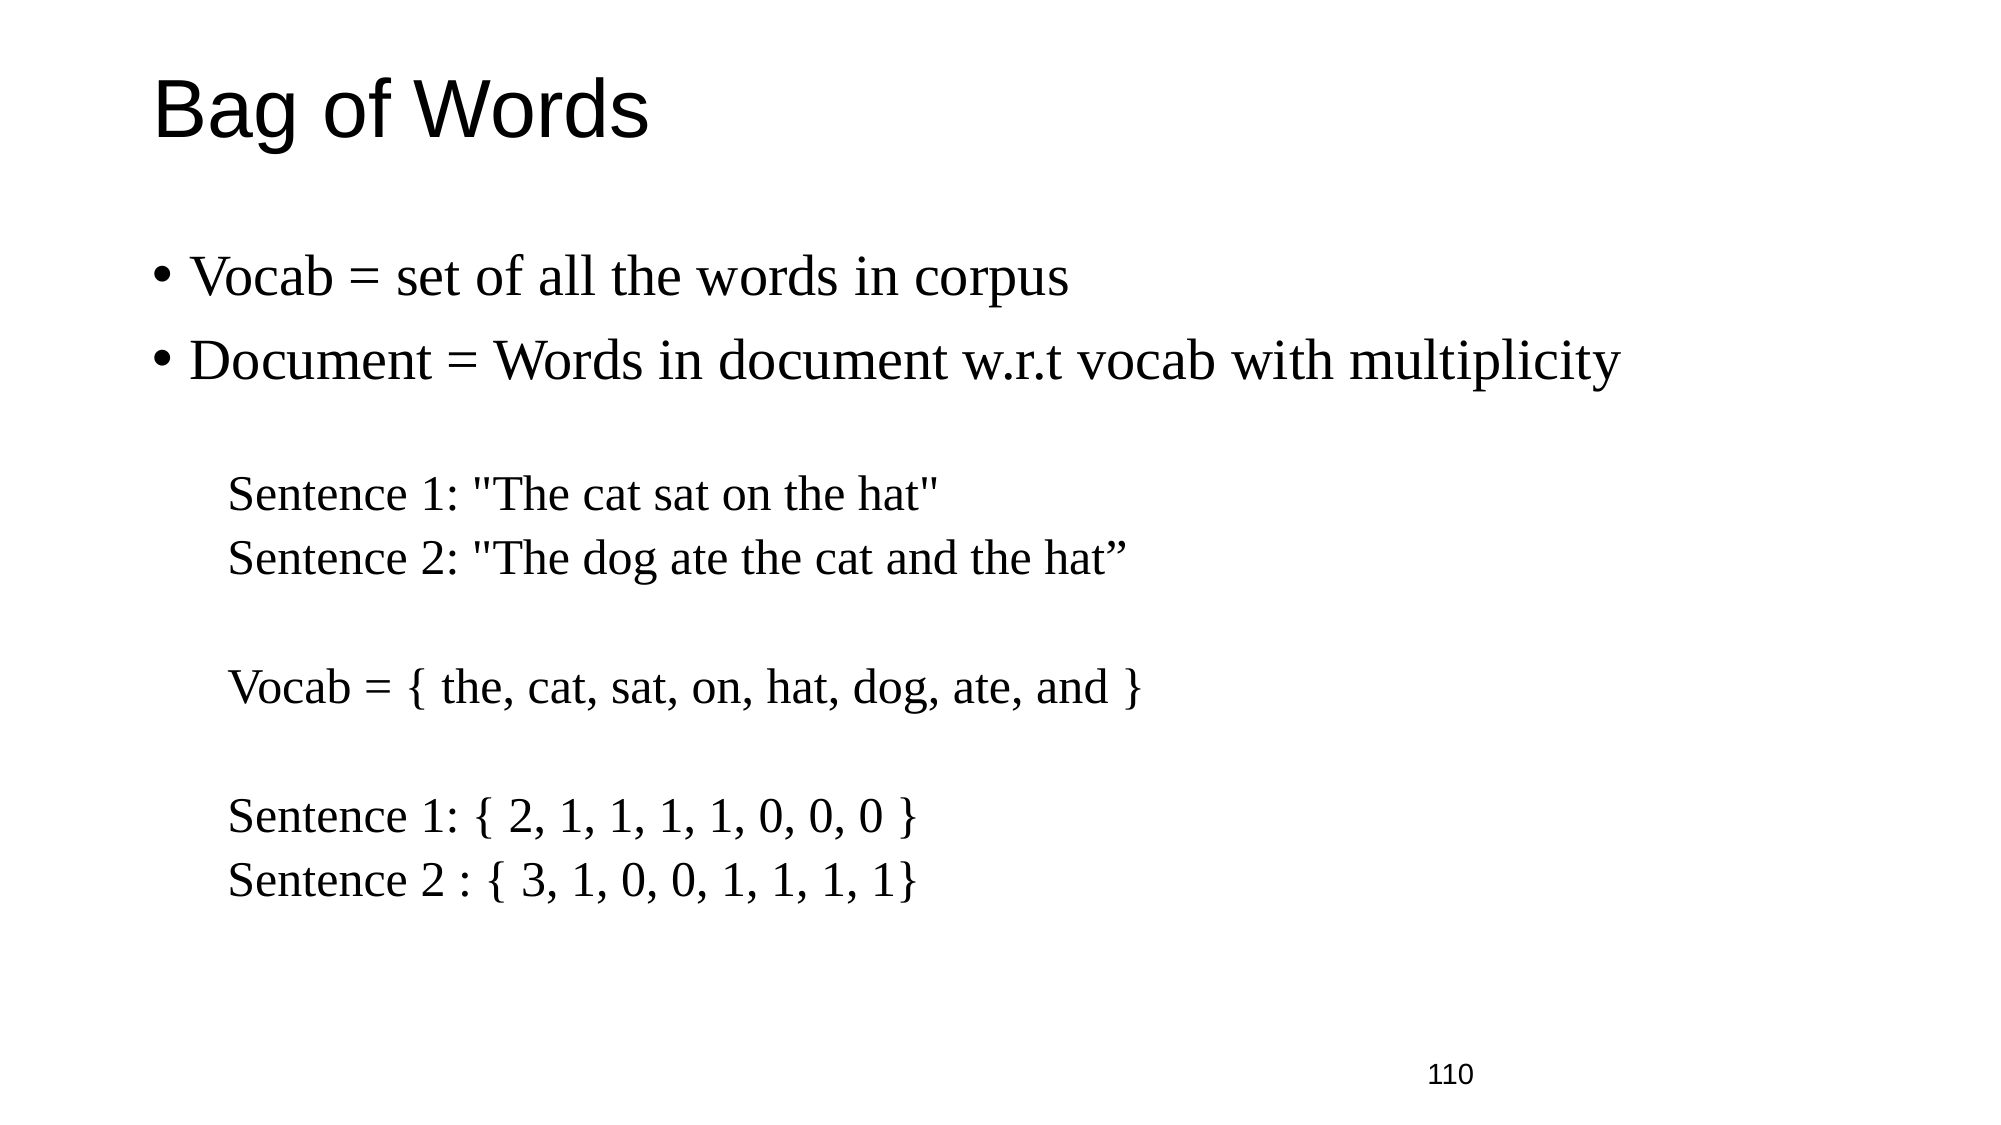

# Bag of Words

Vocab = set of all the words in corpus
Document = Words in document w.r.t vocab with multiplicity

Sentence 1: "The cat sat on the hat"
Sentence 2: "The dog ate the cat and the hat”

Vocab = { the, cat, sat, on, hat, dog, ate, and }

Sentence 1: { 2, 1, 1, 1, 1, 0, 0, 0 }
Sentence 2 : { 3, 1, 0, 0, 1, 1, 1, 1}

110